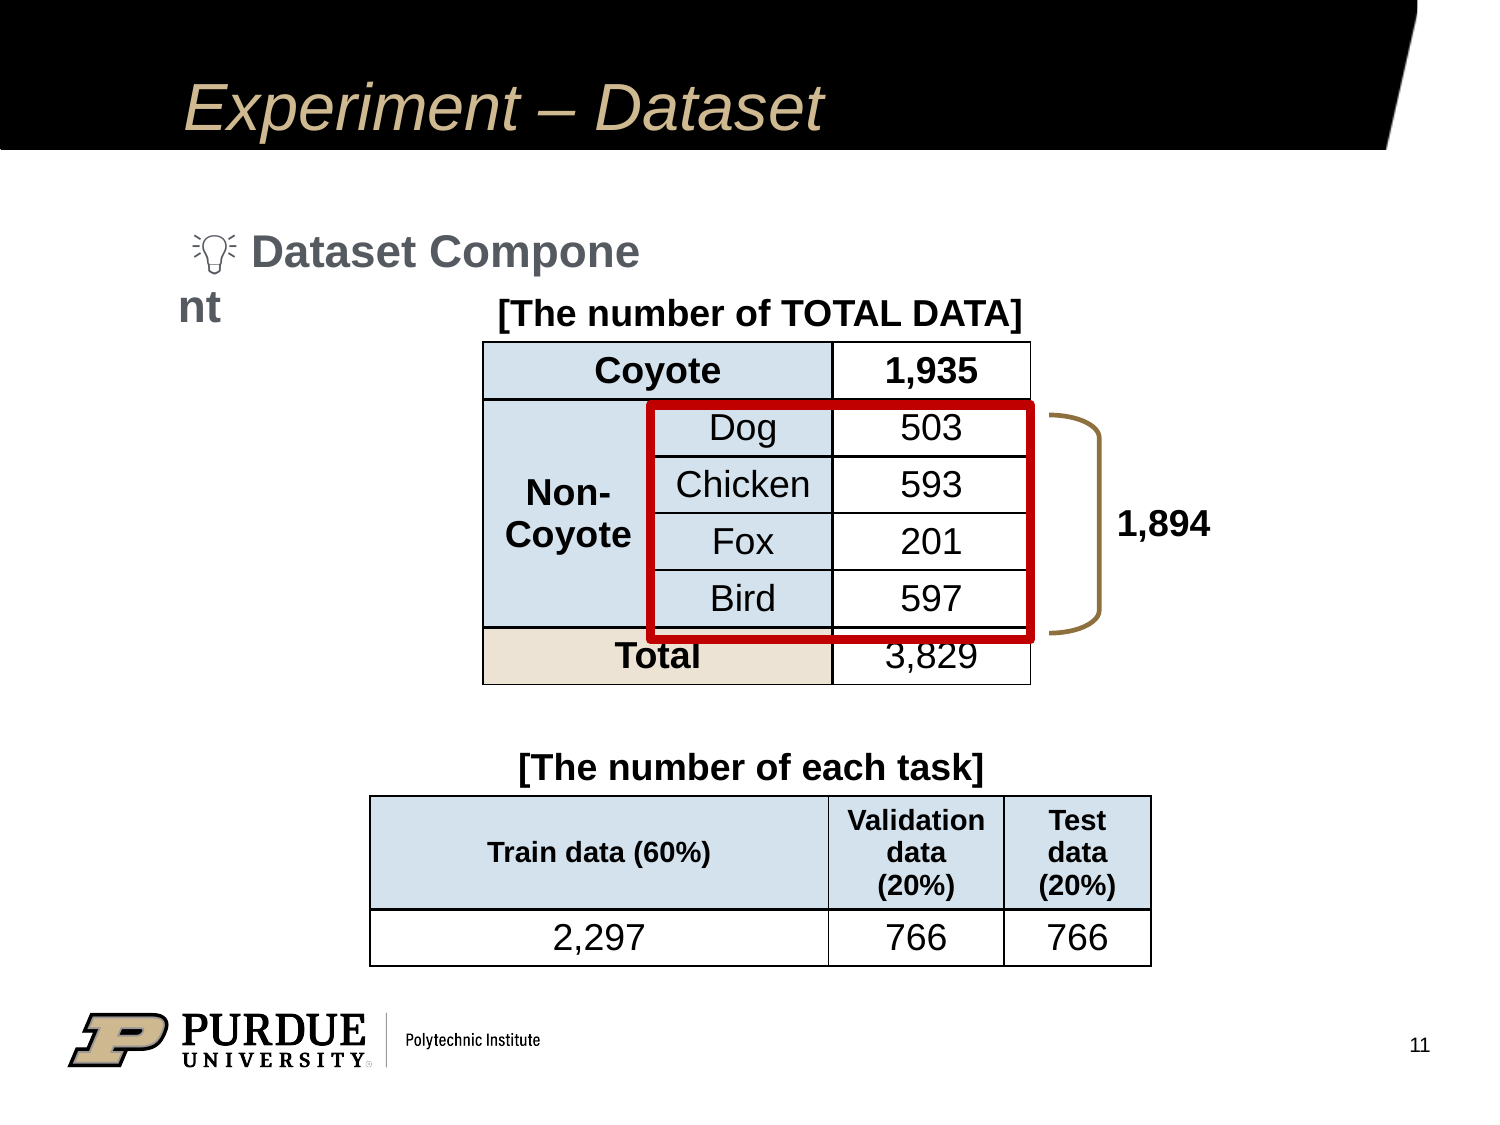

# Experiment – Dataset
 💡 Dataset Component
[The number of TOTAL DATA]
| Coyote |  | 1,935 |
| --- | --- | --- |
| Non-Coyote | Dog | 503 |
|  | Chicken | 593 |
|  | Fox | 201 |
|  | Bird | 597 |
| Total |  | 3,829 |

1,894
[The number of each task]
| Train data (60%) | Validation data (20%) | Test data (20%) |
| --- | --- | --- |
| 2,297 | 766 | 766 |
11